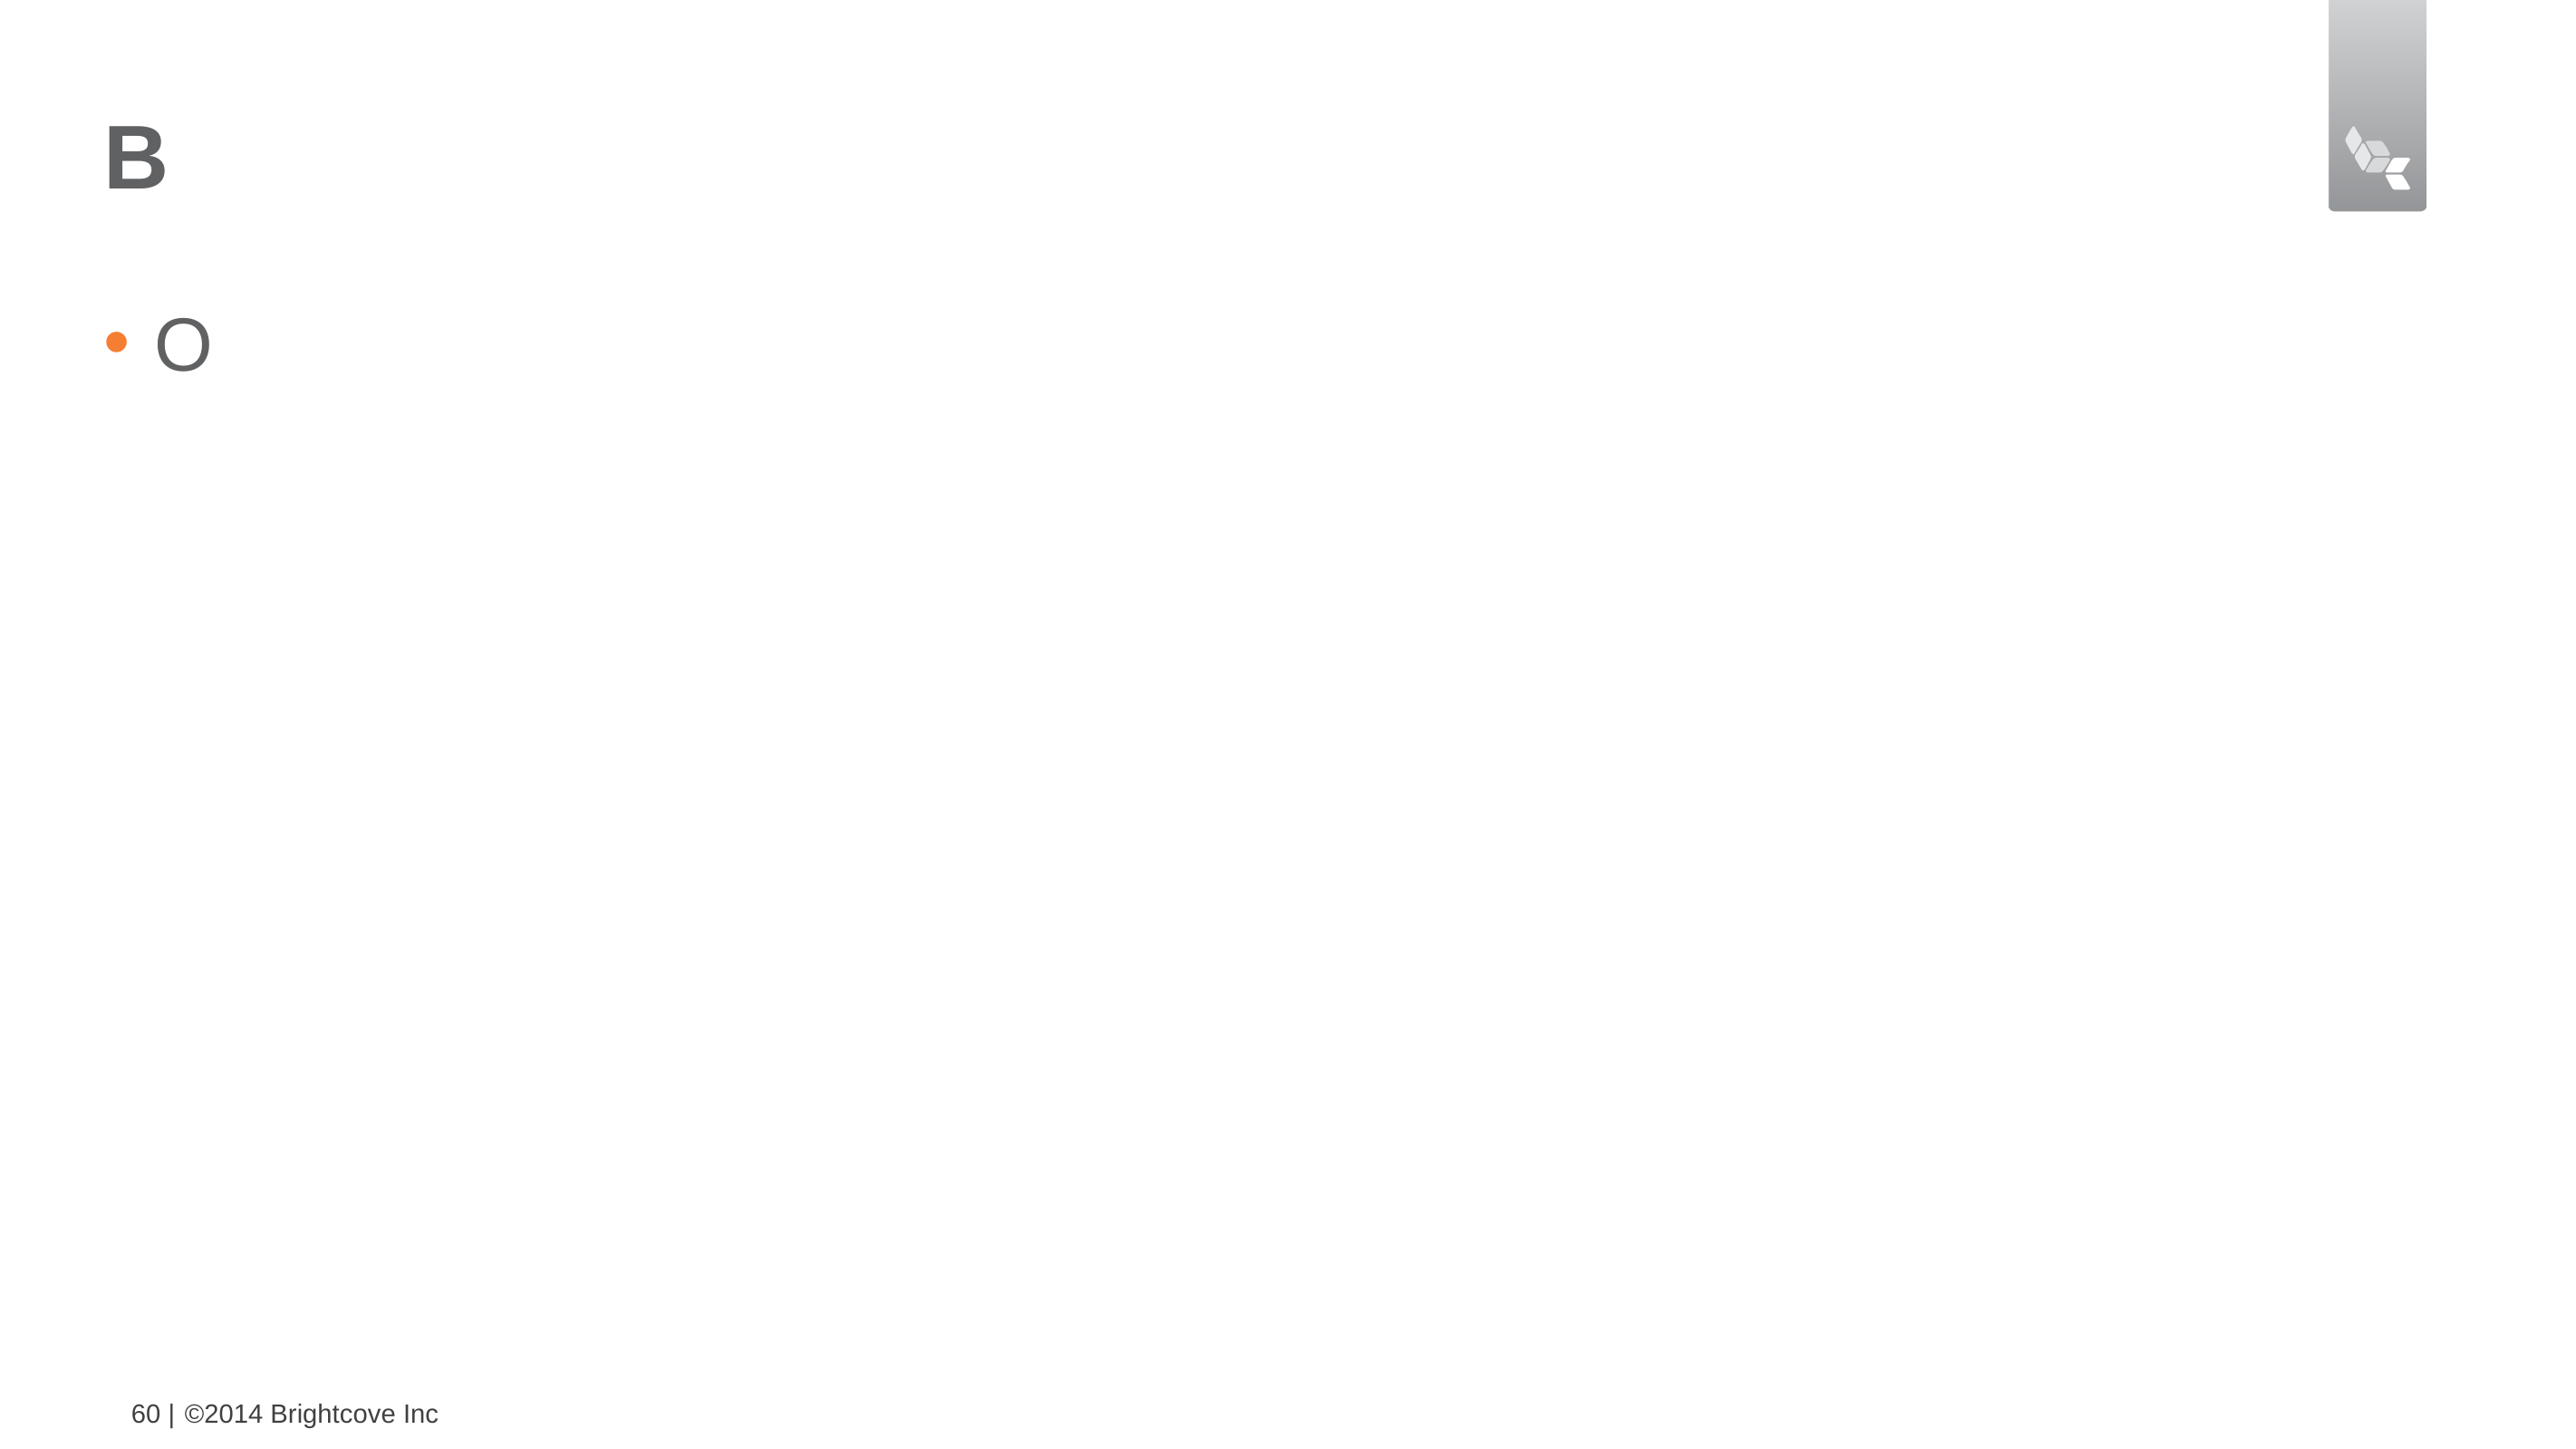

# B
O
60 |
©2014 Brightcove Inc